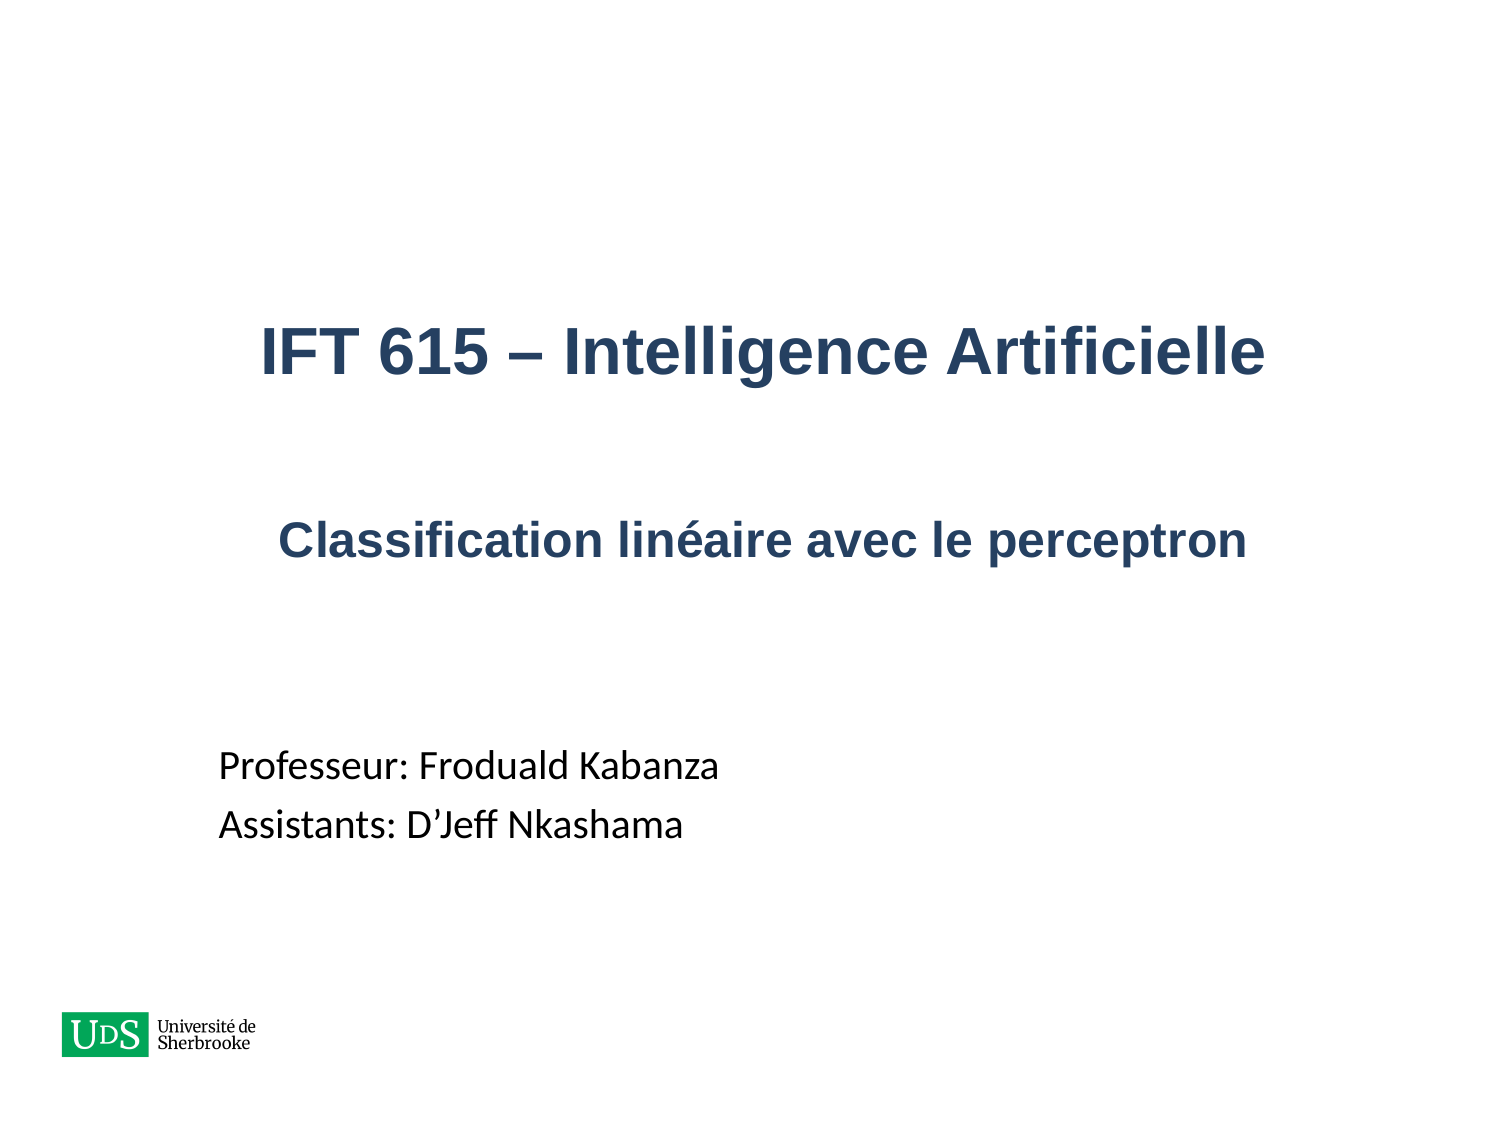

# IFT 615 – Intelligence Artificielle Classification linéaire avec le perceptron
Professeur: Froduald Kabanza
Assistants: D’Jeff Nkashama